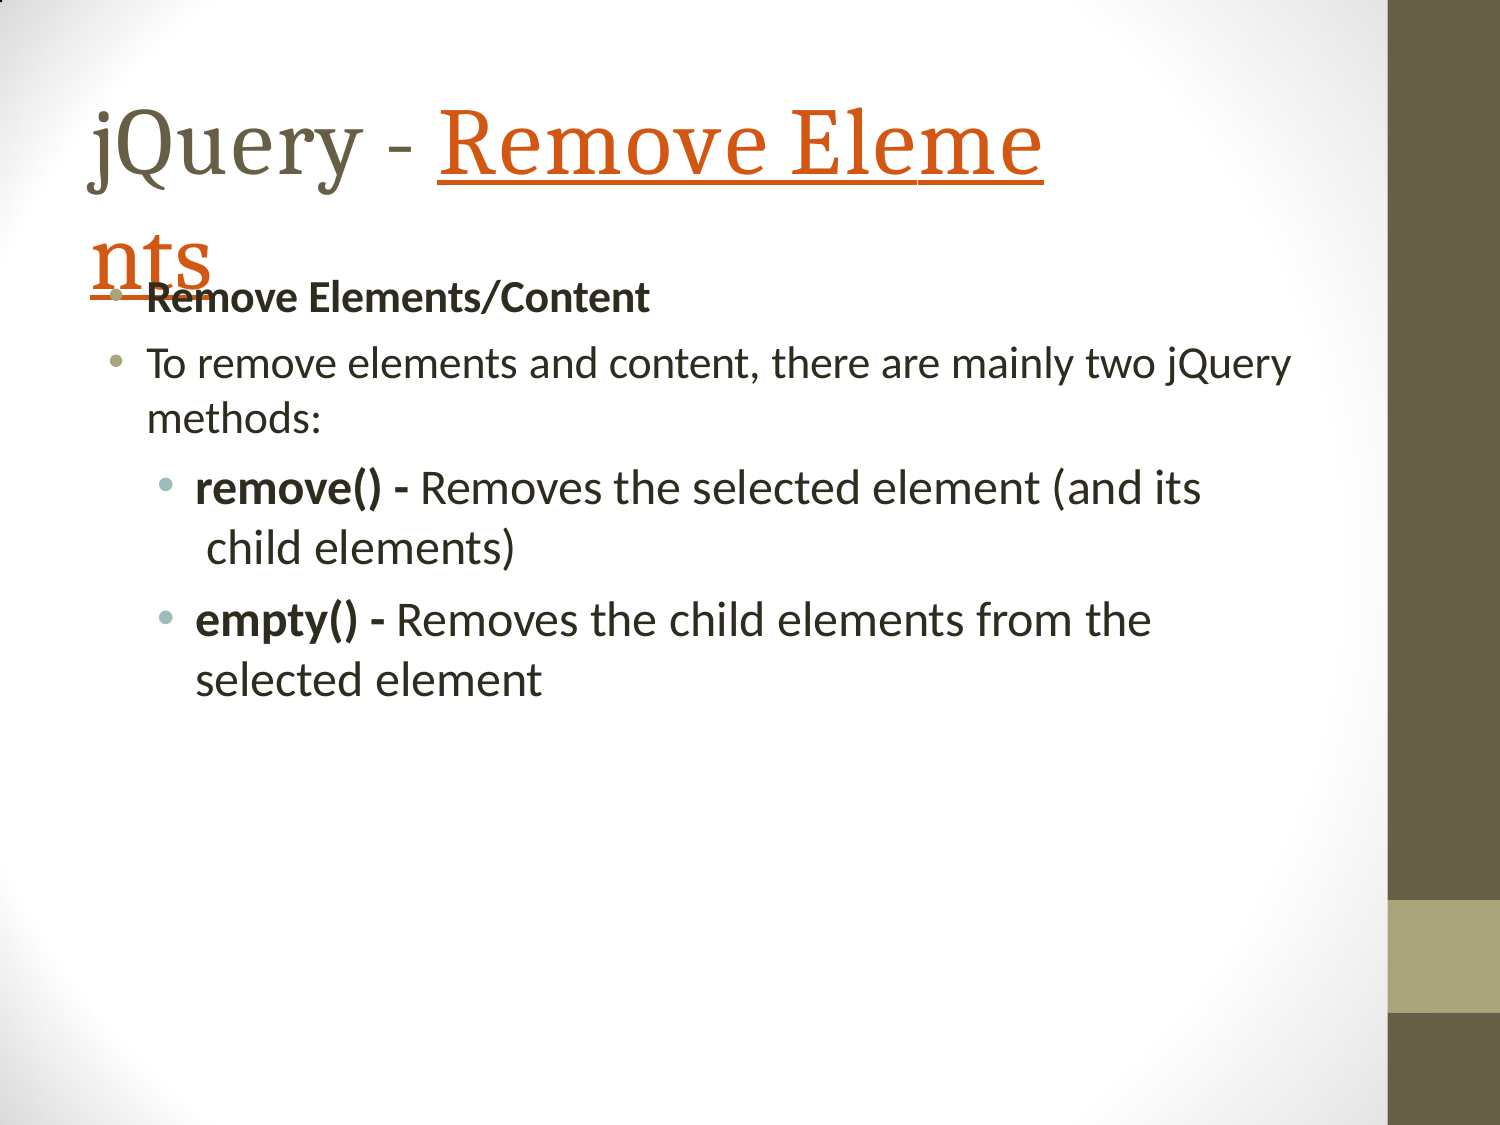

# jQuery - Remove Elements
Remove Elements/Content
To remove elements and content, there are mainly two jQuery  methods:
remove() - Removes the selected element (and its  child elements)
empty() - Removes the child elements from the
selected element